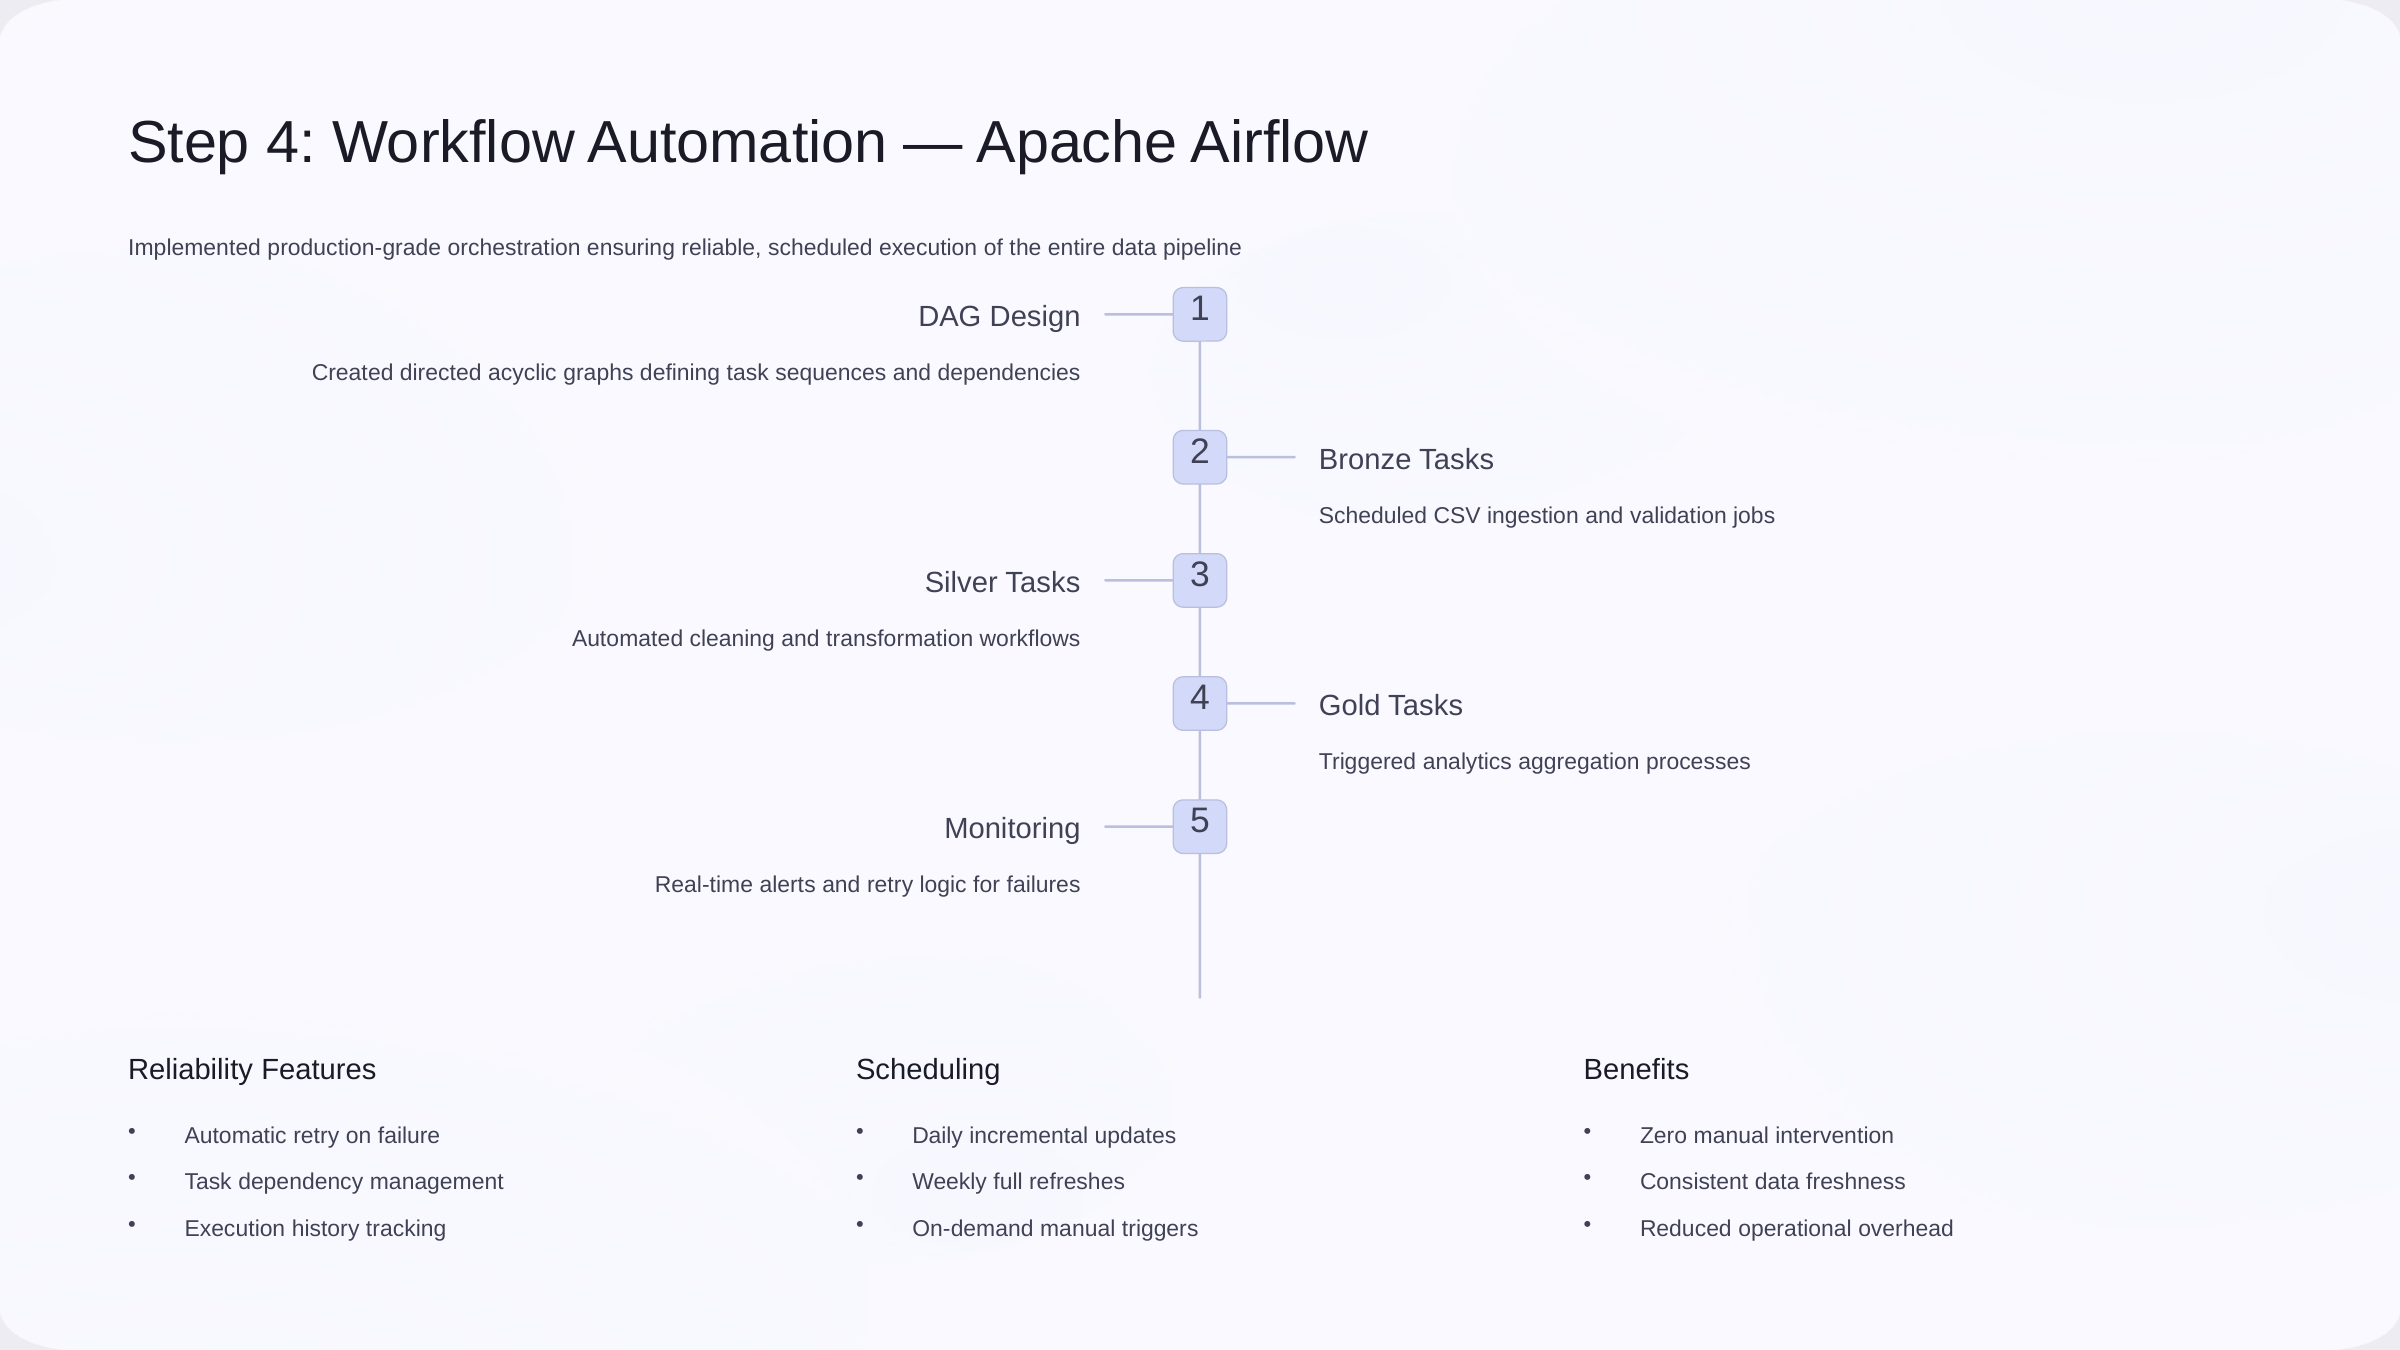

Step 4: Workflow Automation — Apache Airflow
Implemented production-grade orchestration ensuring reliable, scheduled execution of the entire data pipeline

1
DAG Design

Created directed acyclic graphs defining task sequences and dependencies

2
Bronze Tasks

Scheduled CSV ingestion and validation jobs

3
Silver Tasks

Automated cleaning and transformation workflows

4
Gold Tasks

Triggered analytics aggregation processes

5
Monitoring

Real-time alerts and retry logic for failures
Reliability Features
Scheduling
Benefits
Automatic retry on failure
Daily incremental updates
Zero manual intervention
Task dependency management
Weekly full refreshes
Consistent data freshness
Execution history tracking
On-demand manual triggers
Reduced operational overhead